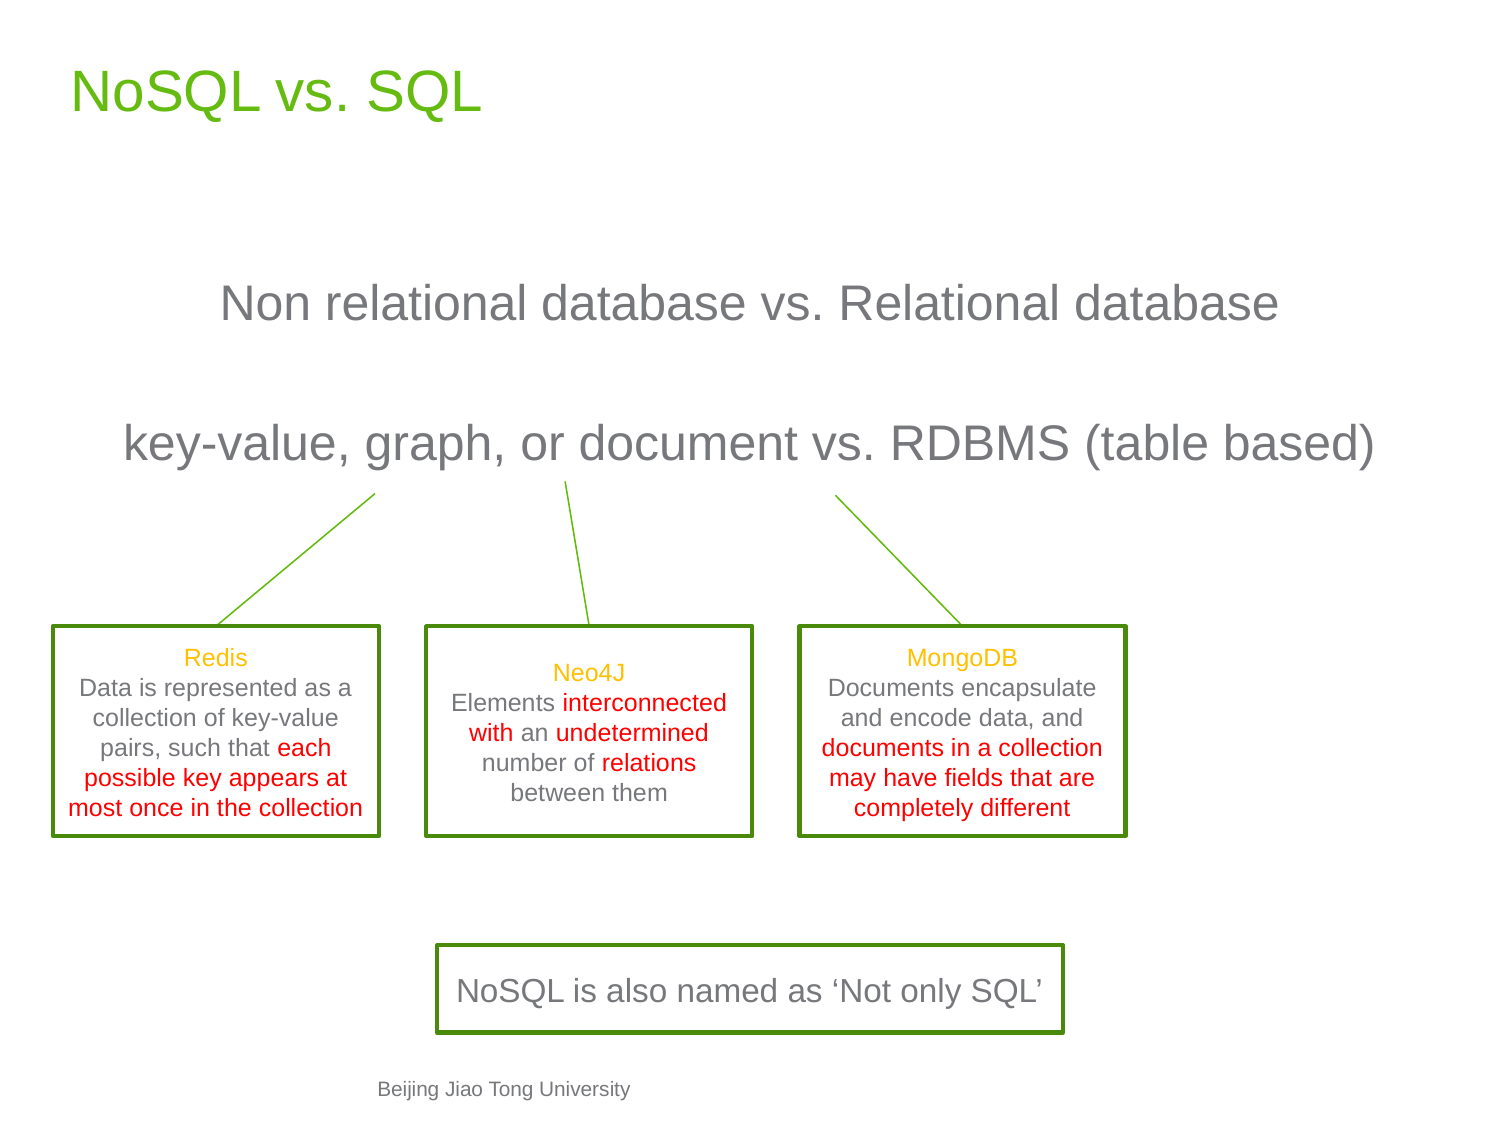

# NoSQL vs. SQL

Non relational database vs. Relational database

key-value, graph, or document vs. RDBMS (table based)

Redis
Data is represented as a collection of key-value pairs, such that each possible key appears at most once in the collection
Neo4J
Elements interconnected with an undetermined number of relations between them
MongoDB
Documents encapsulate and encode data, and documents in a collection may have fields that are completely different
NoSQL is also named as ‘Not only SQL’
Beijing Jiao Tong University